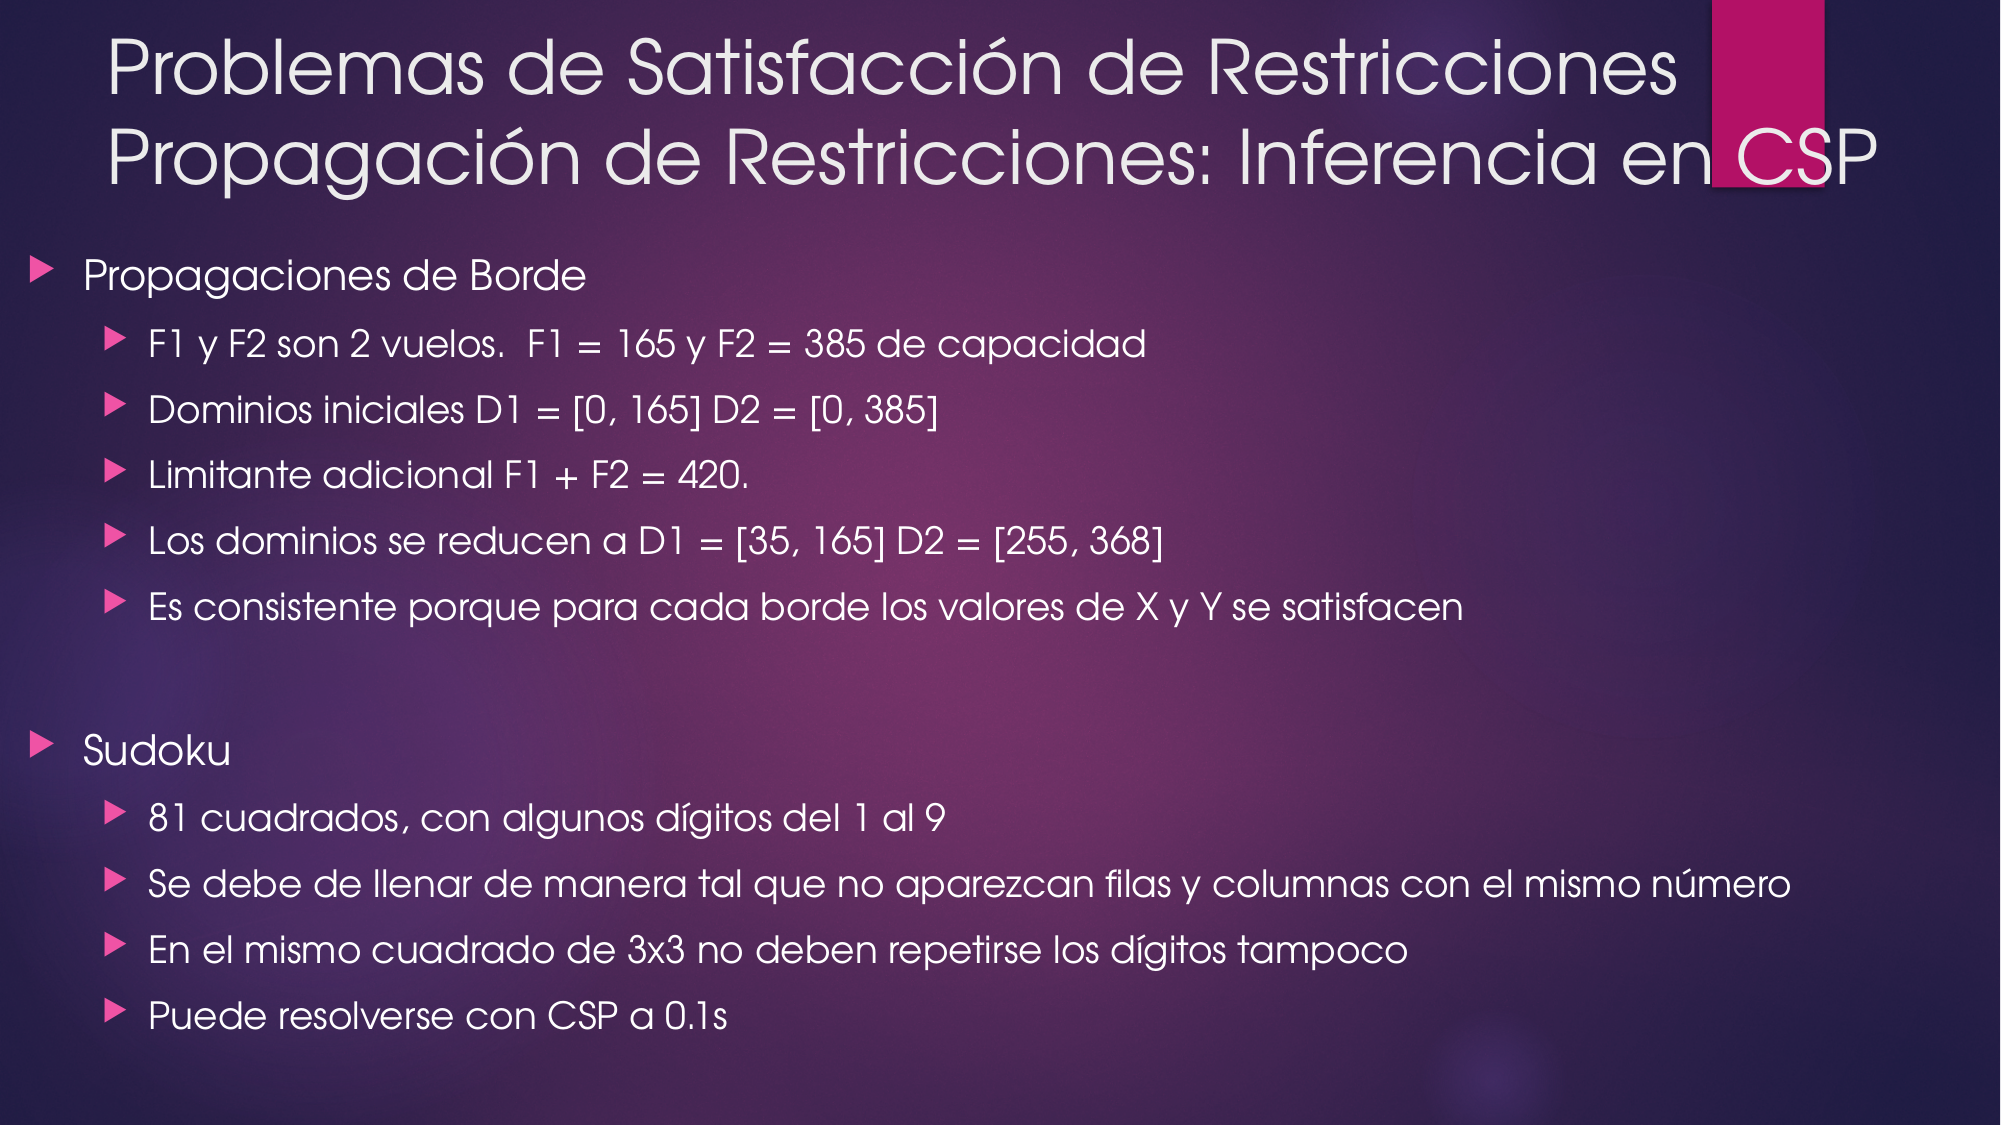

# Problemas de Satisfacción de Restricciones Propagación de Restricciones: Inferencia en CSP
Propagaciones de Borde
F1 y F2 son 2 vuelos.  F1 = 165 y F2 = 385 de capacidad
Dominios iniciales D1 = [0, 165] D2 = [0, 385]
Limitante adicional F1 + F2 = 420.
Los dominios se reducen a D1 = [35, 165] D2 = [255, 368]
Es consistente porque para cada borde los valores de X y Y se satisfacen

Sudoku
81 cuadrados, con algunos dígitos del 1 al 9
Se debe de llenar de manera tal que no aparezcan filas y columnas con el mismo número
En el mismo cuadrado de 3x3 no deben repetirse los dígitos tampoco
Puede resolverse con CSP a 0.1s